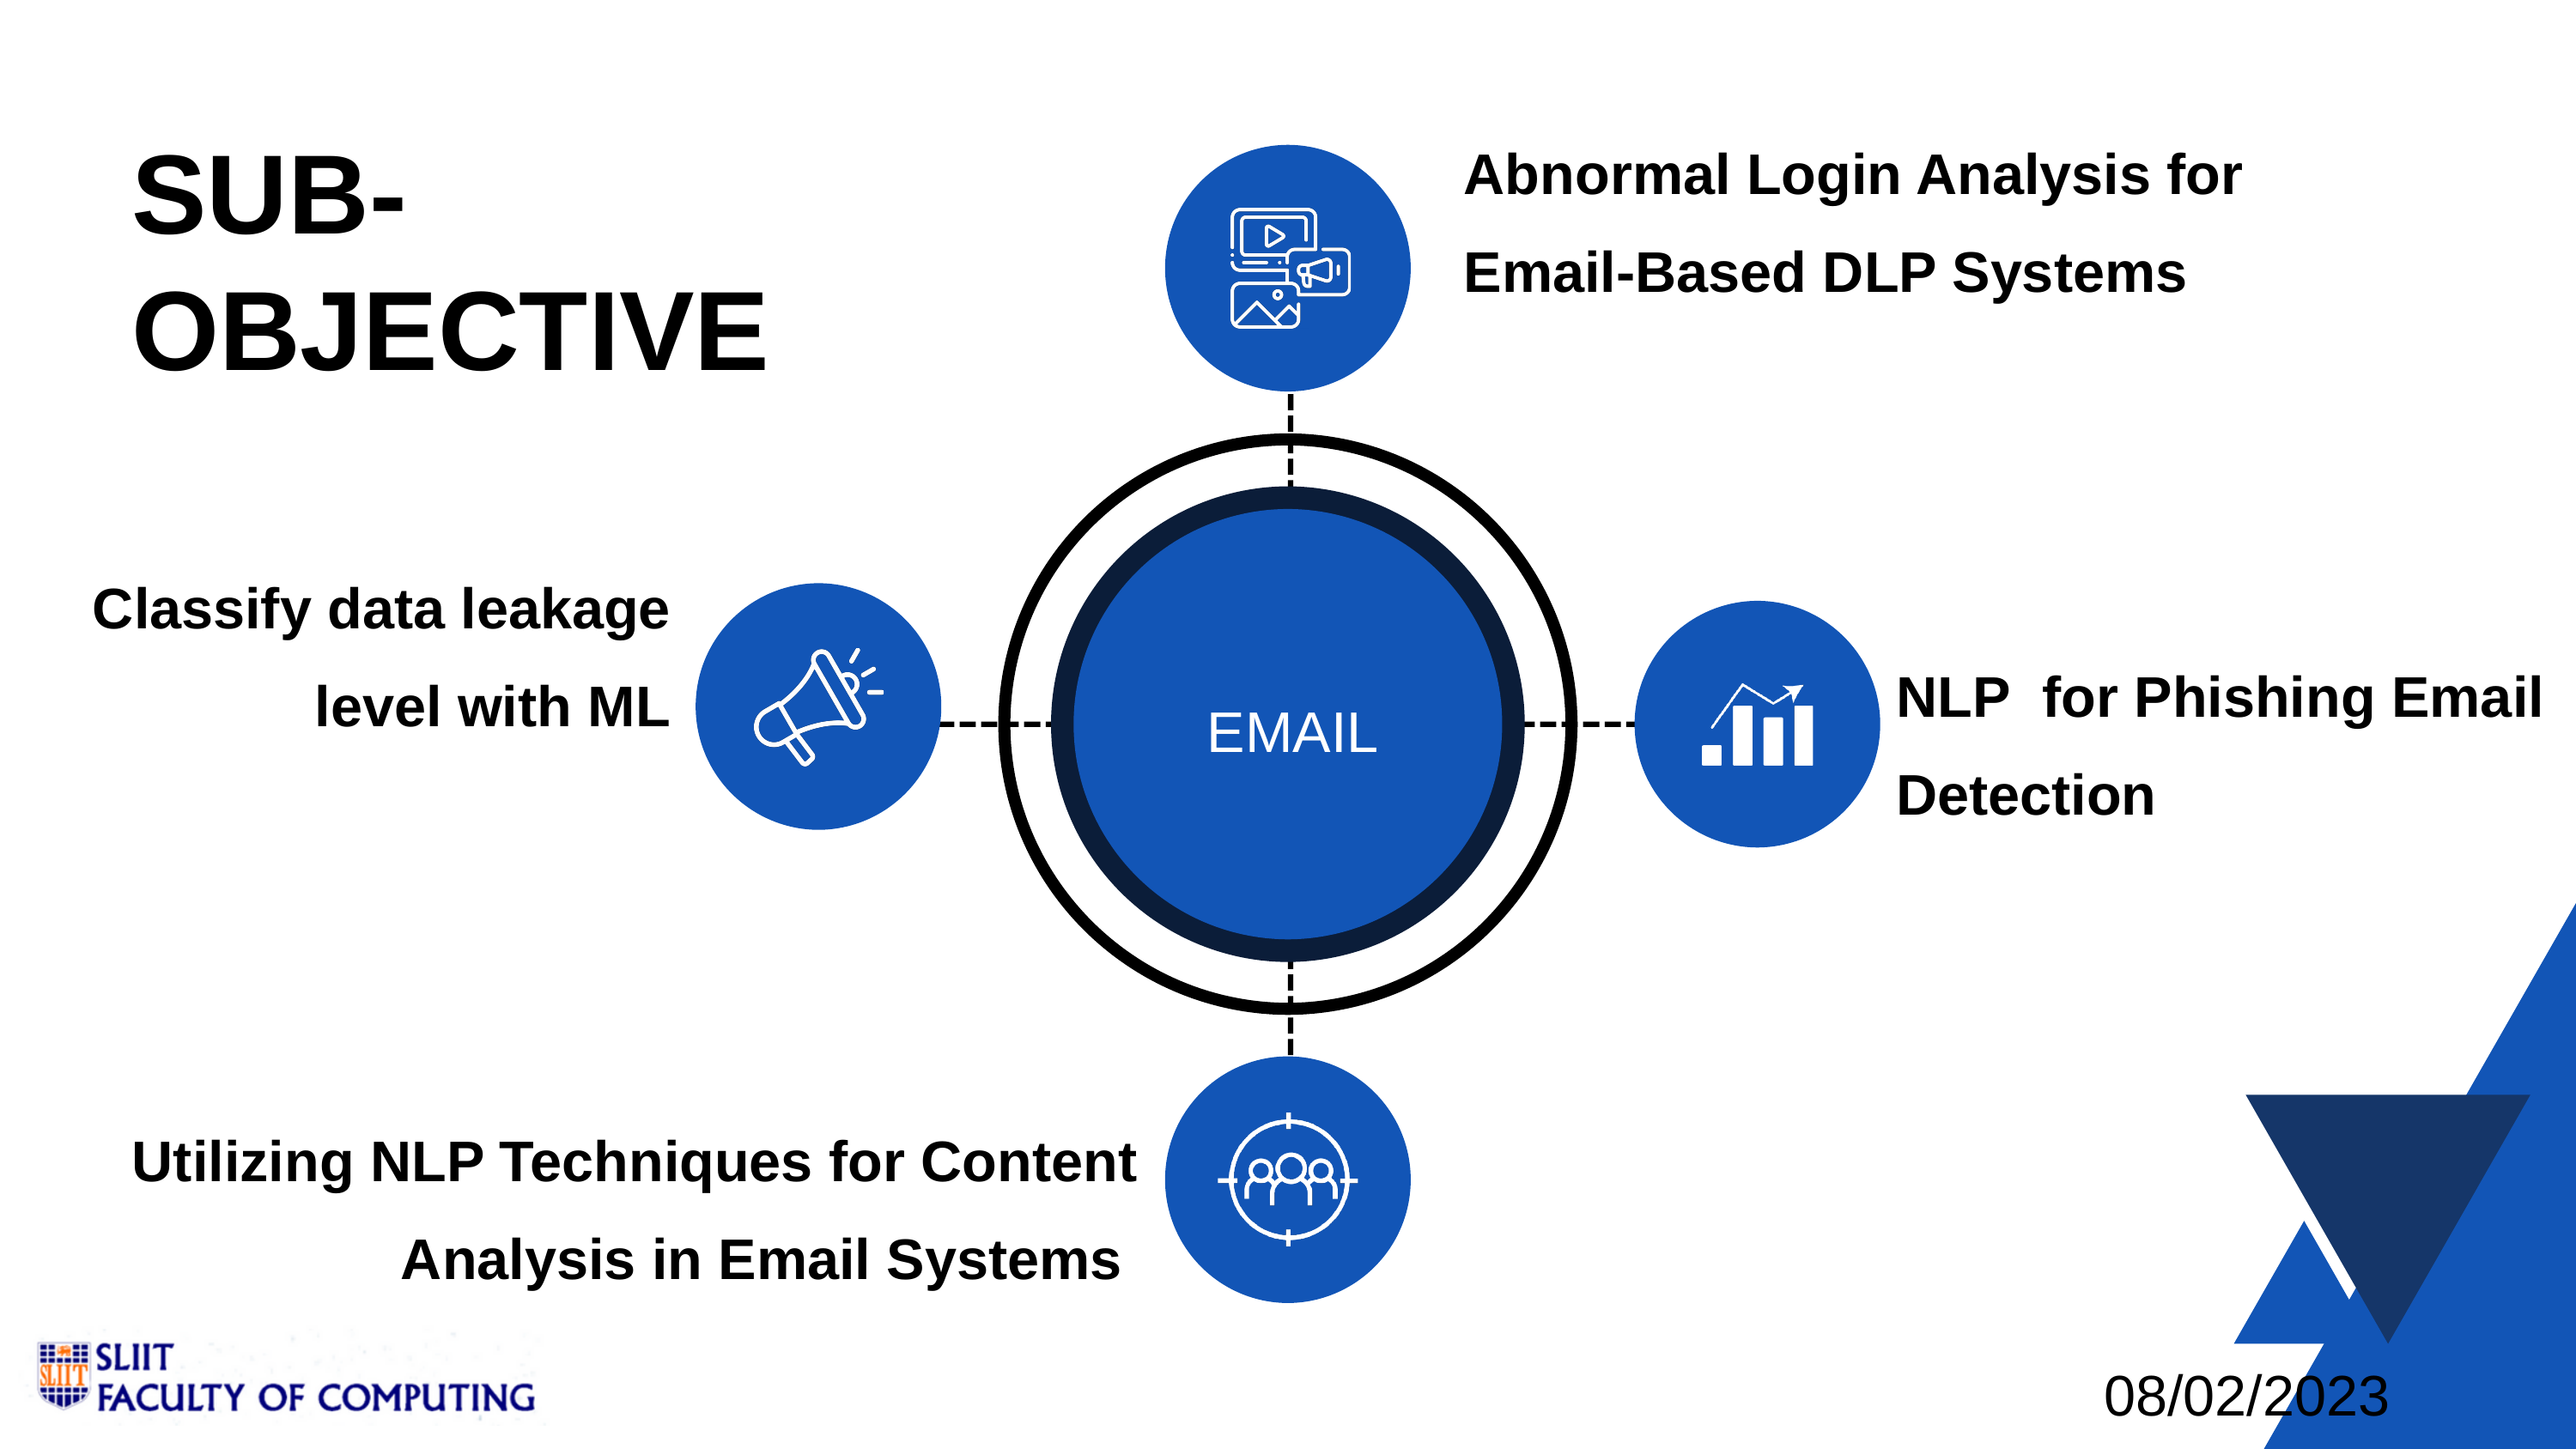

Abnormal Login Analysis for Email-Based DLP Systems
SUB-OBJECTIVE

Classify data leakage level with ML

EMAIL
NLP  for Phishing Email Detection

Utilizing NLP Techniques for Content Analysis in Email Systems

08/02/2023